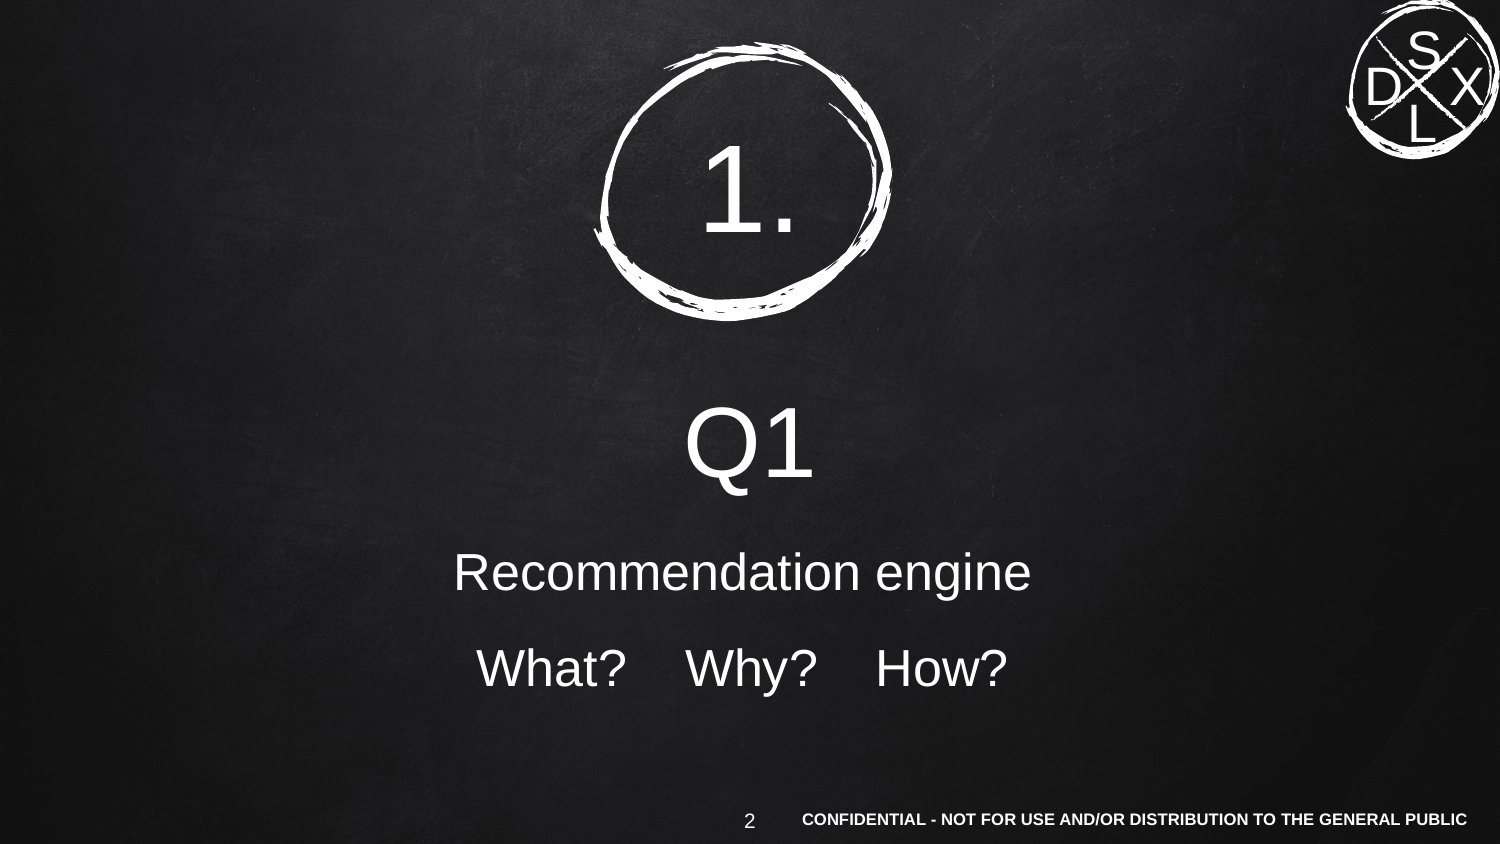

# 1.

Q1
Recommendation engine
What?    Why?    How?

2